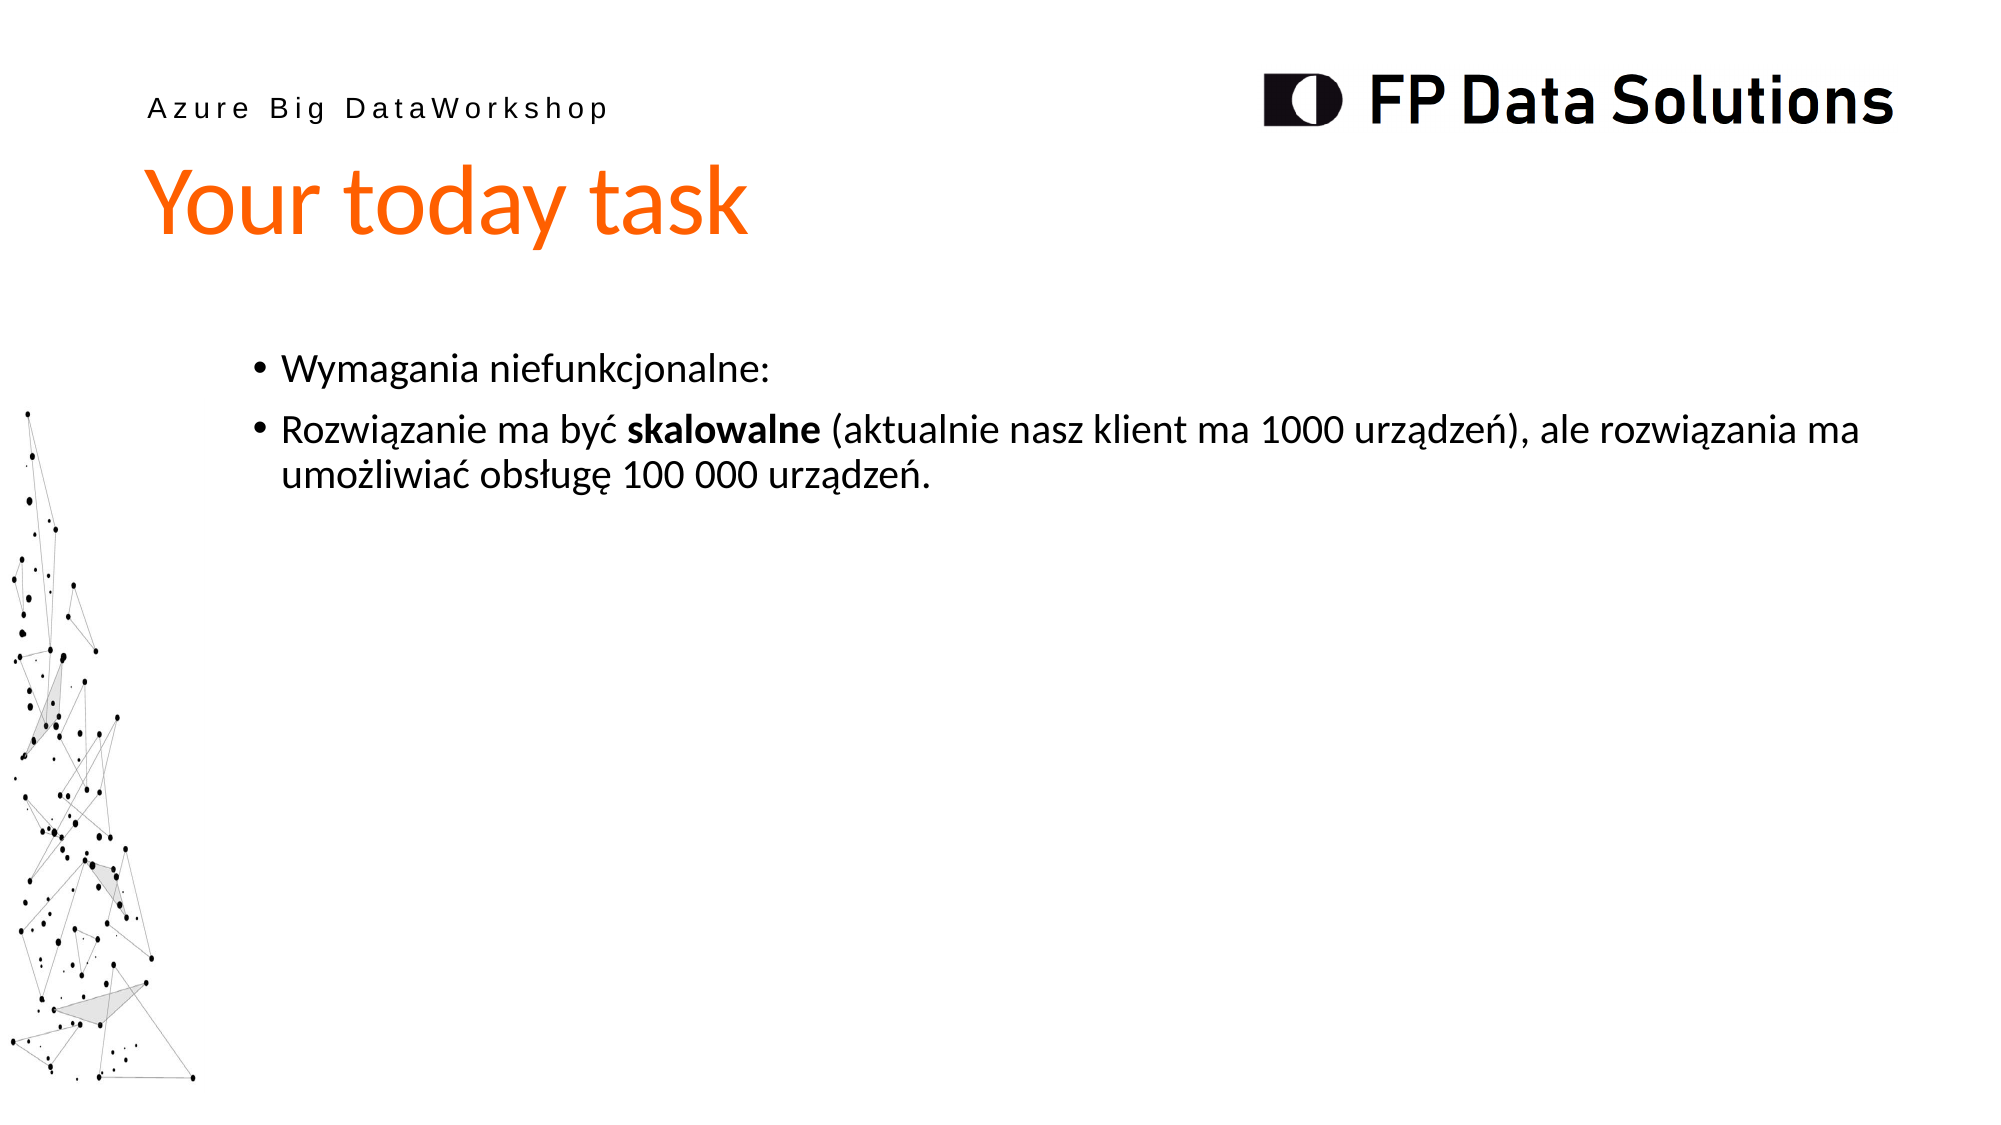

Your today task
Wymagania niefunkcjonalne:
Rozwiązanie ma być skalowalne (aktualnie nasz klient ma 1000 urządzeń), ale rozwiązania ma umożliwiać obsługę 100 000 urządzeń.